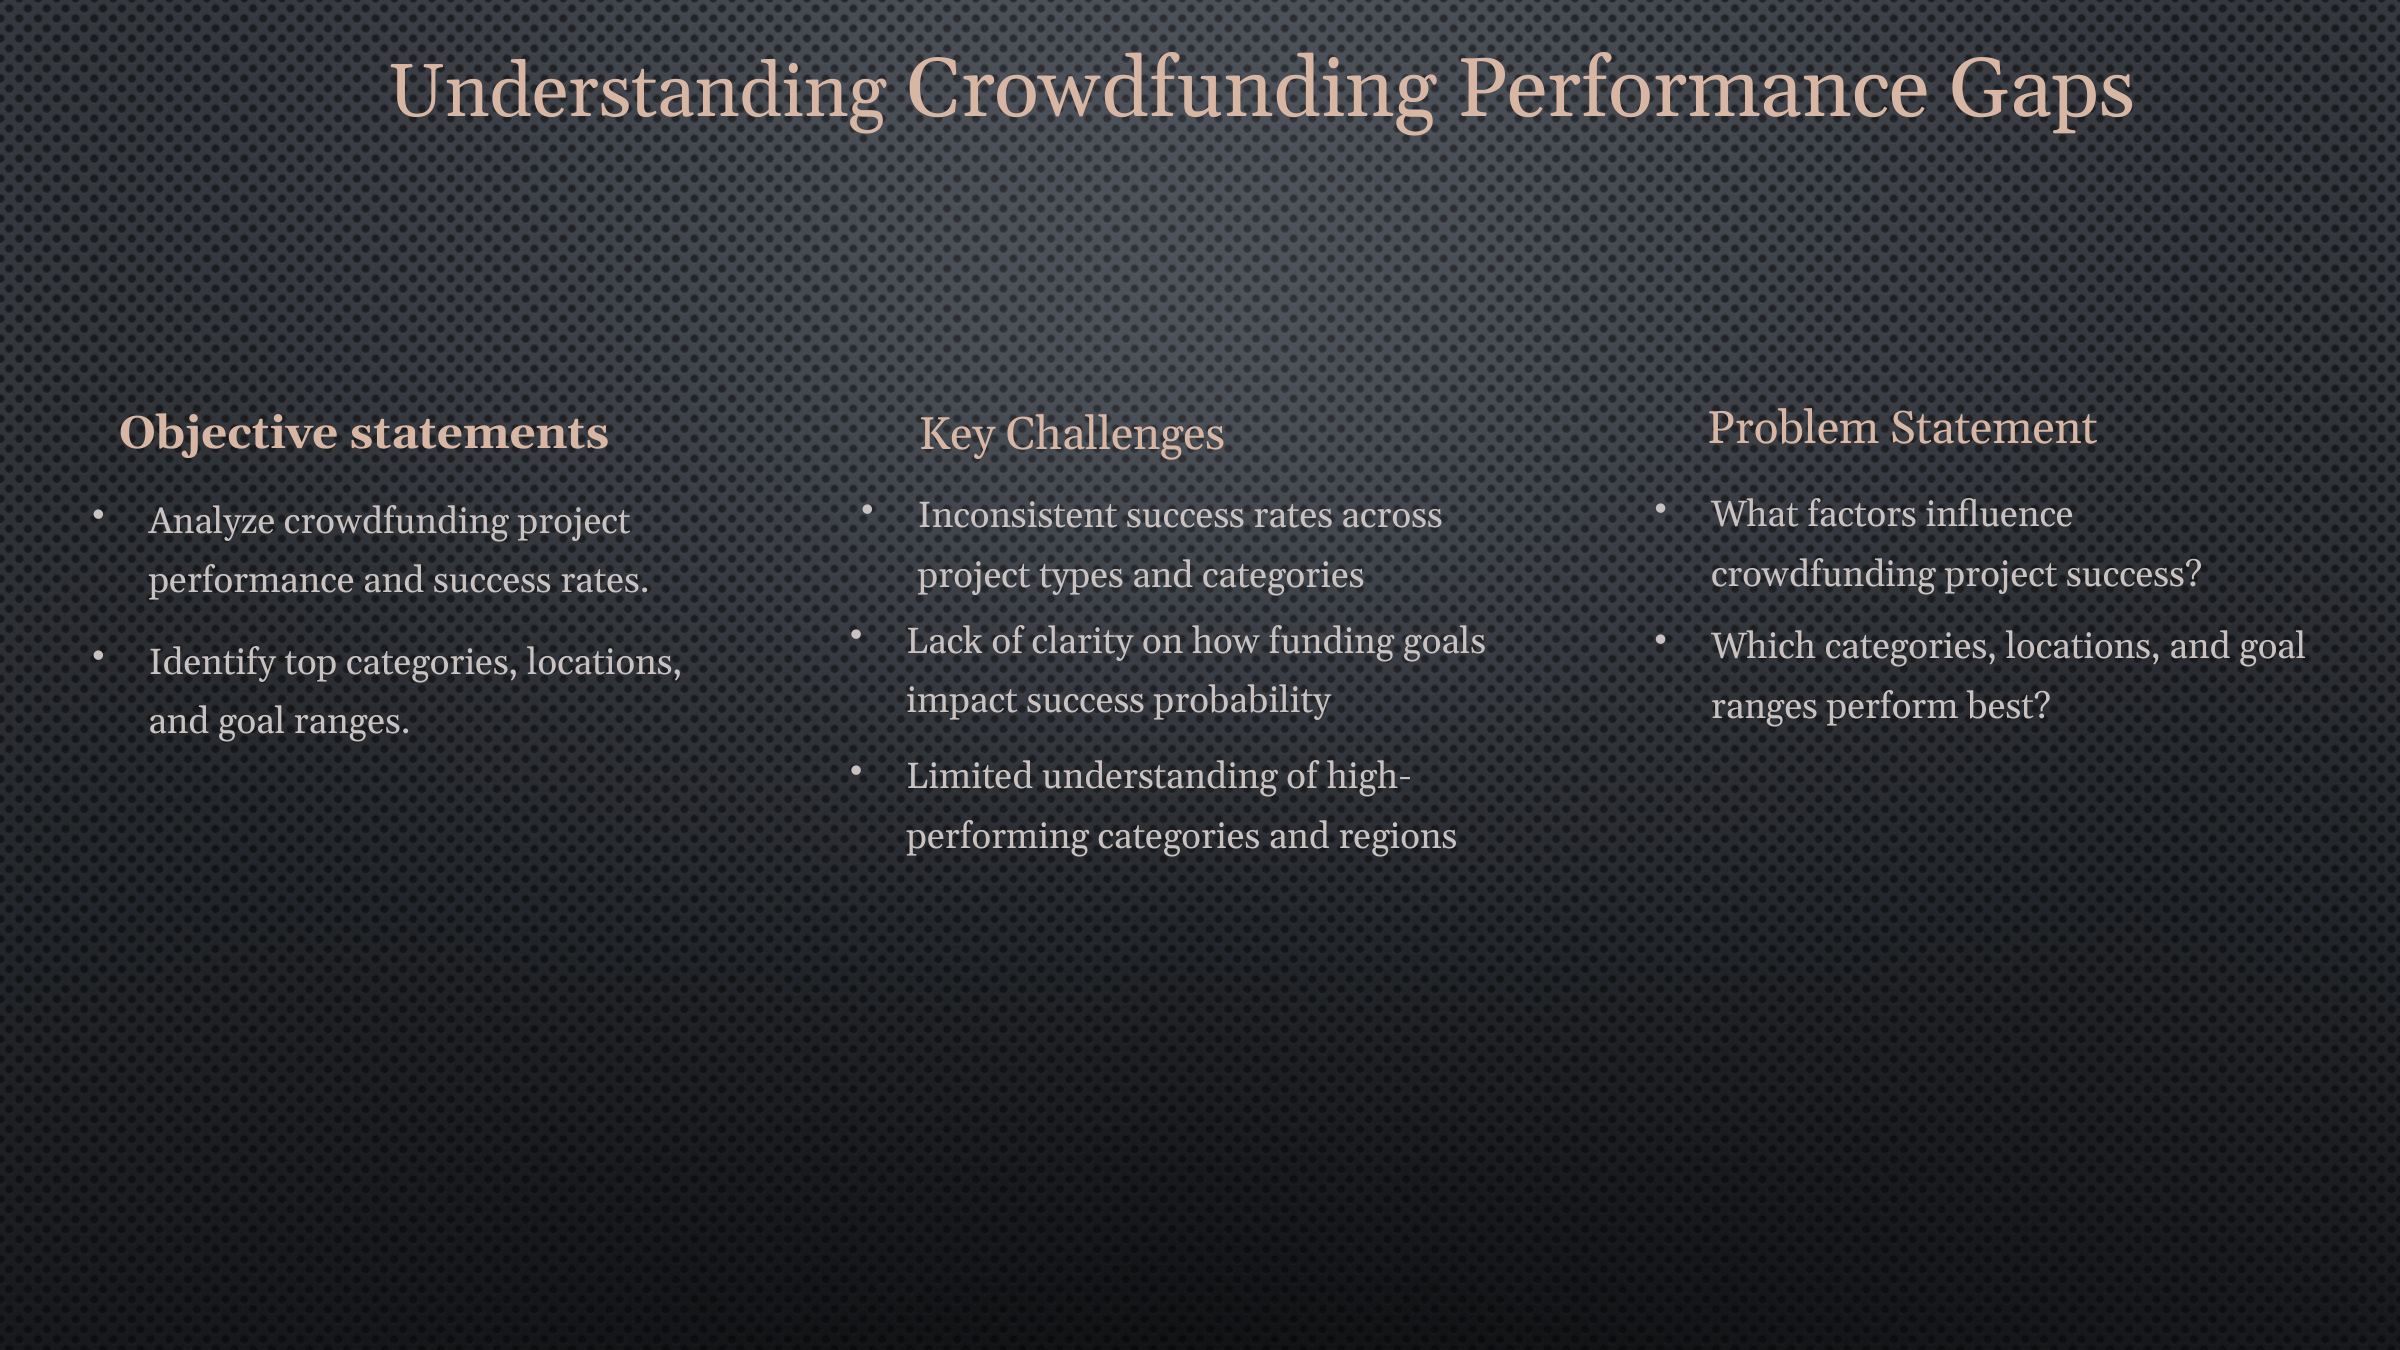

Understanding Crowdfunding Performance Gaps
Problem Statement
What factors influence crowdfunding project success?
Which categories, locations, and goal ranges perform best?
Objective statements
Analyze crowdfunding project performance and success rates.
Identify top categories, locations, and goal ranges.
Key Challenges
Inconsistent success rates across project types and categories
Lack of clarity on how funding goals impact success probability
Limited understanding of high-performing categories and regions